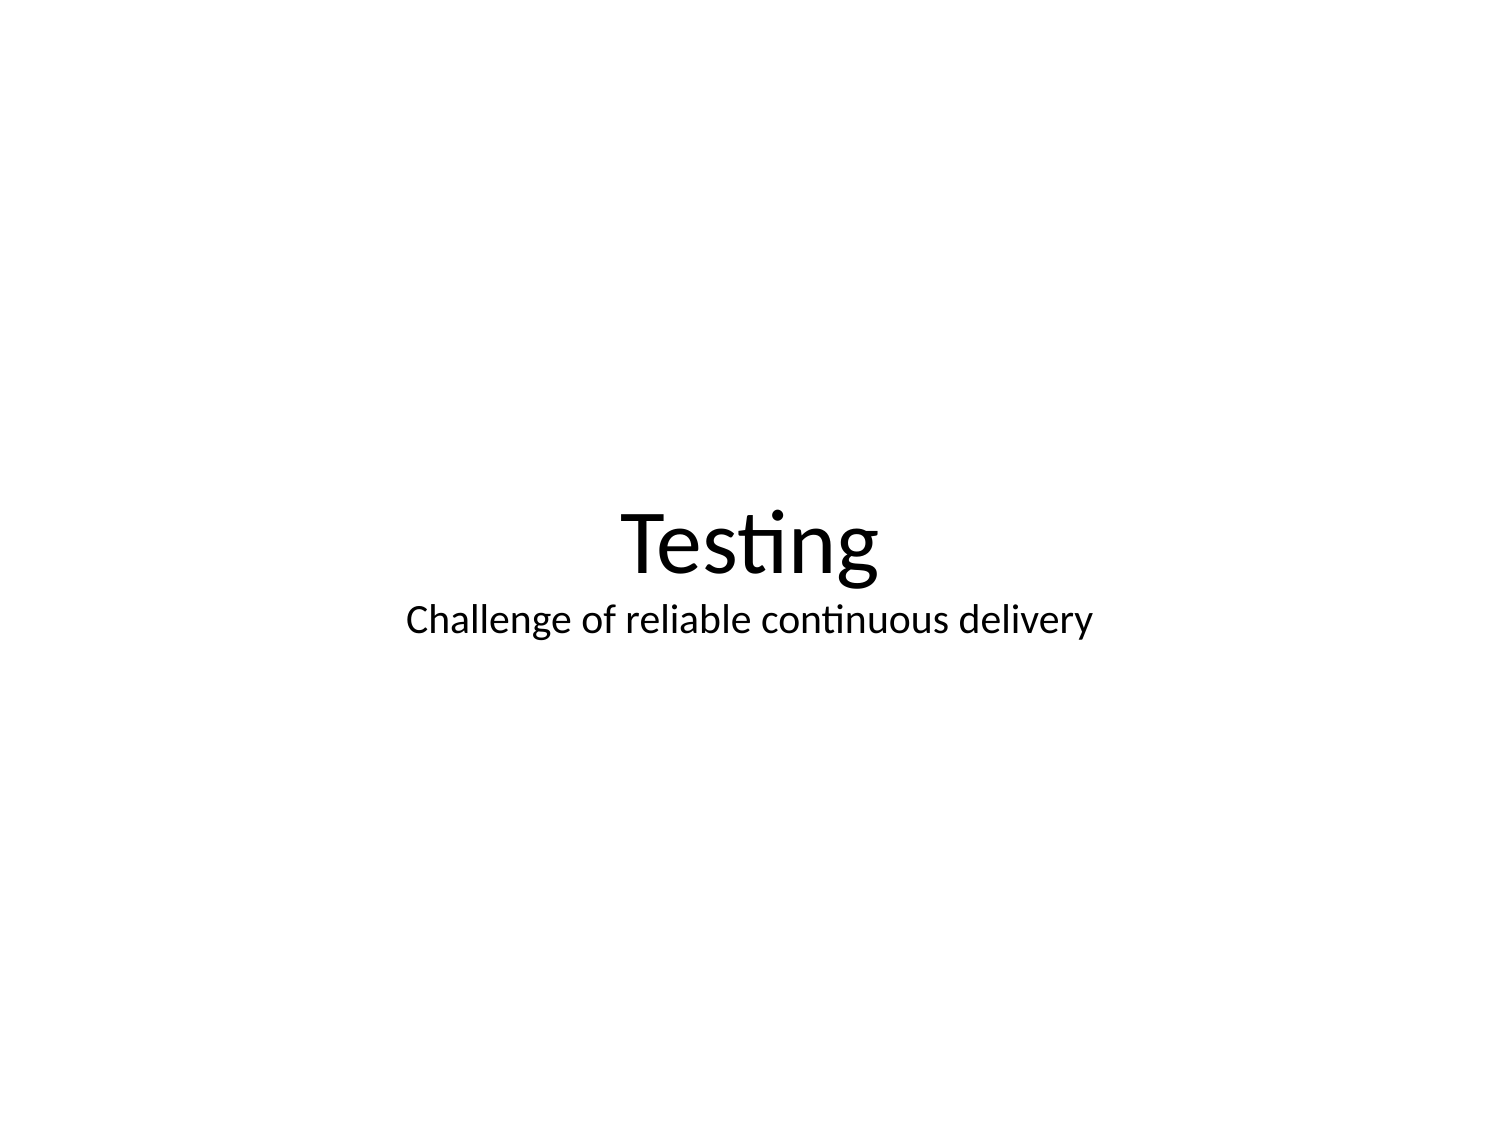

# Testing Challenge of reliable continuous delivery